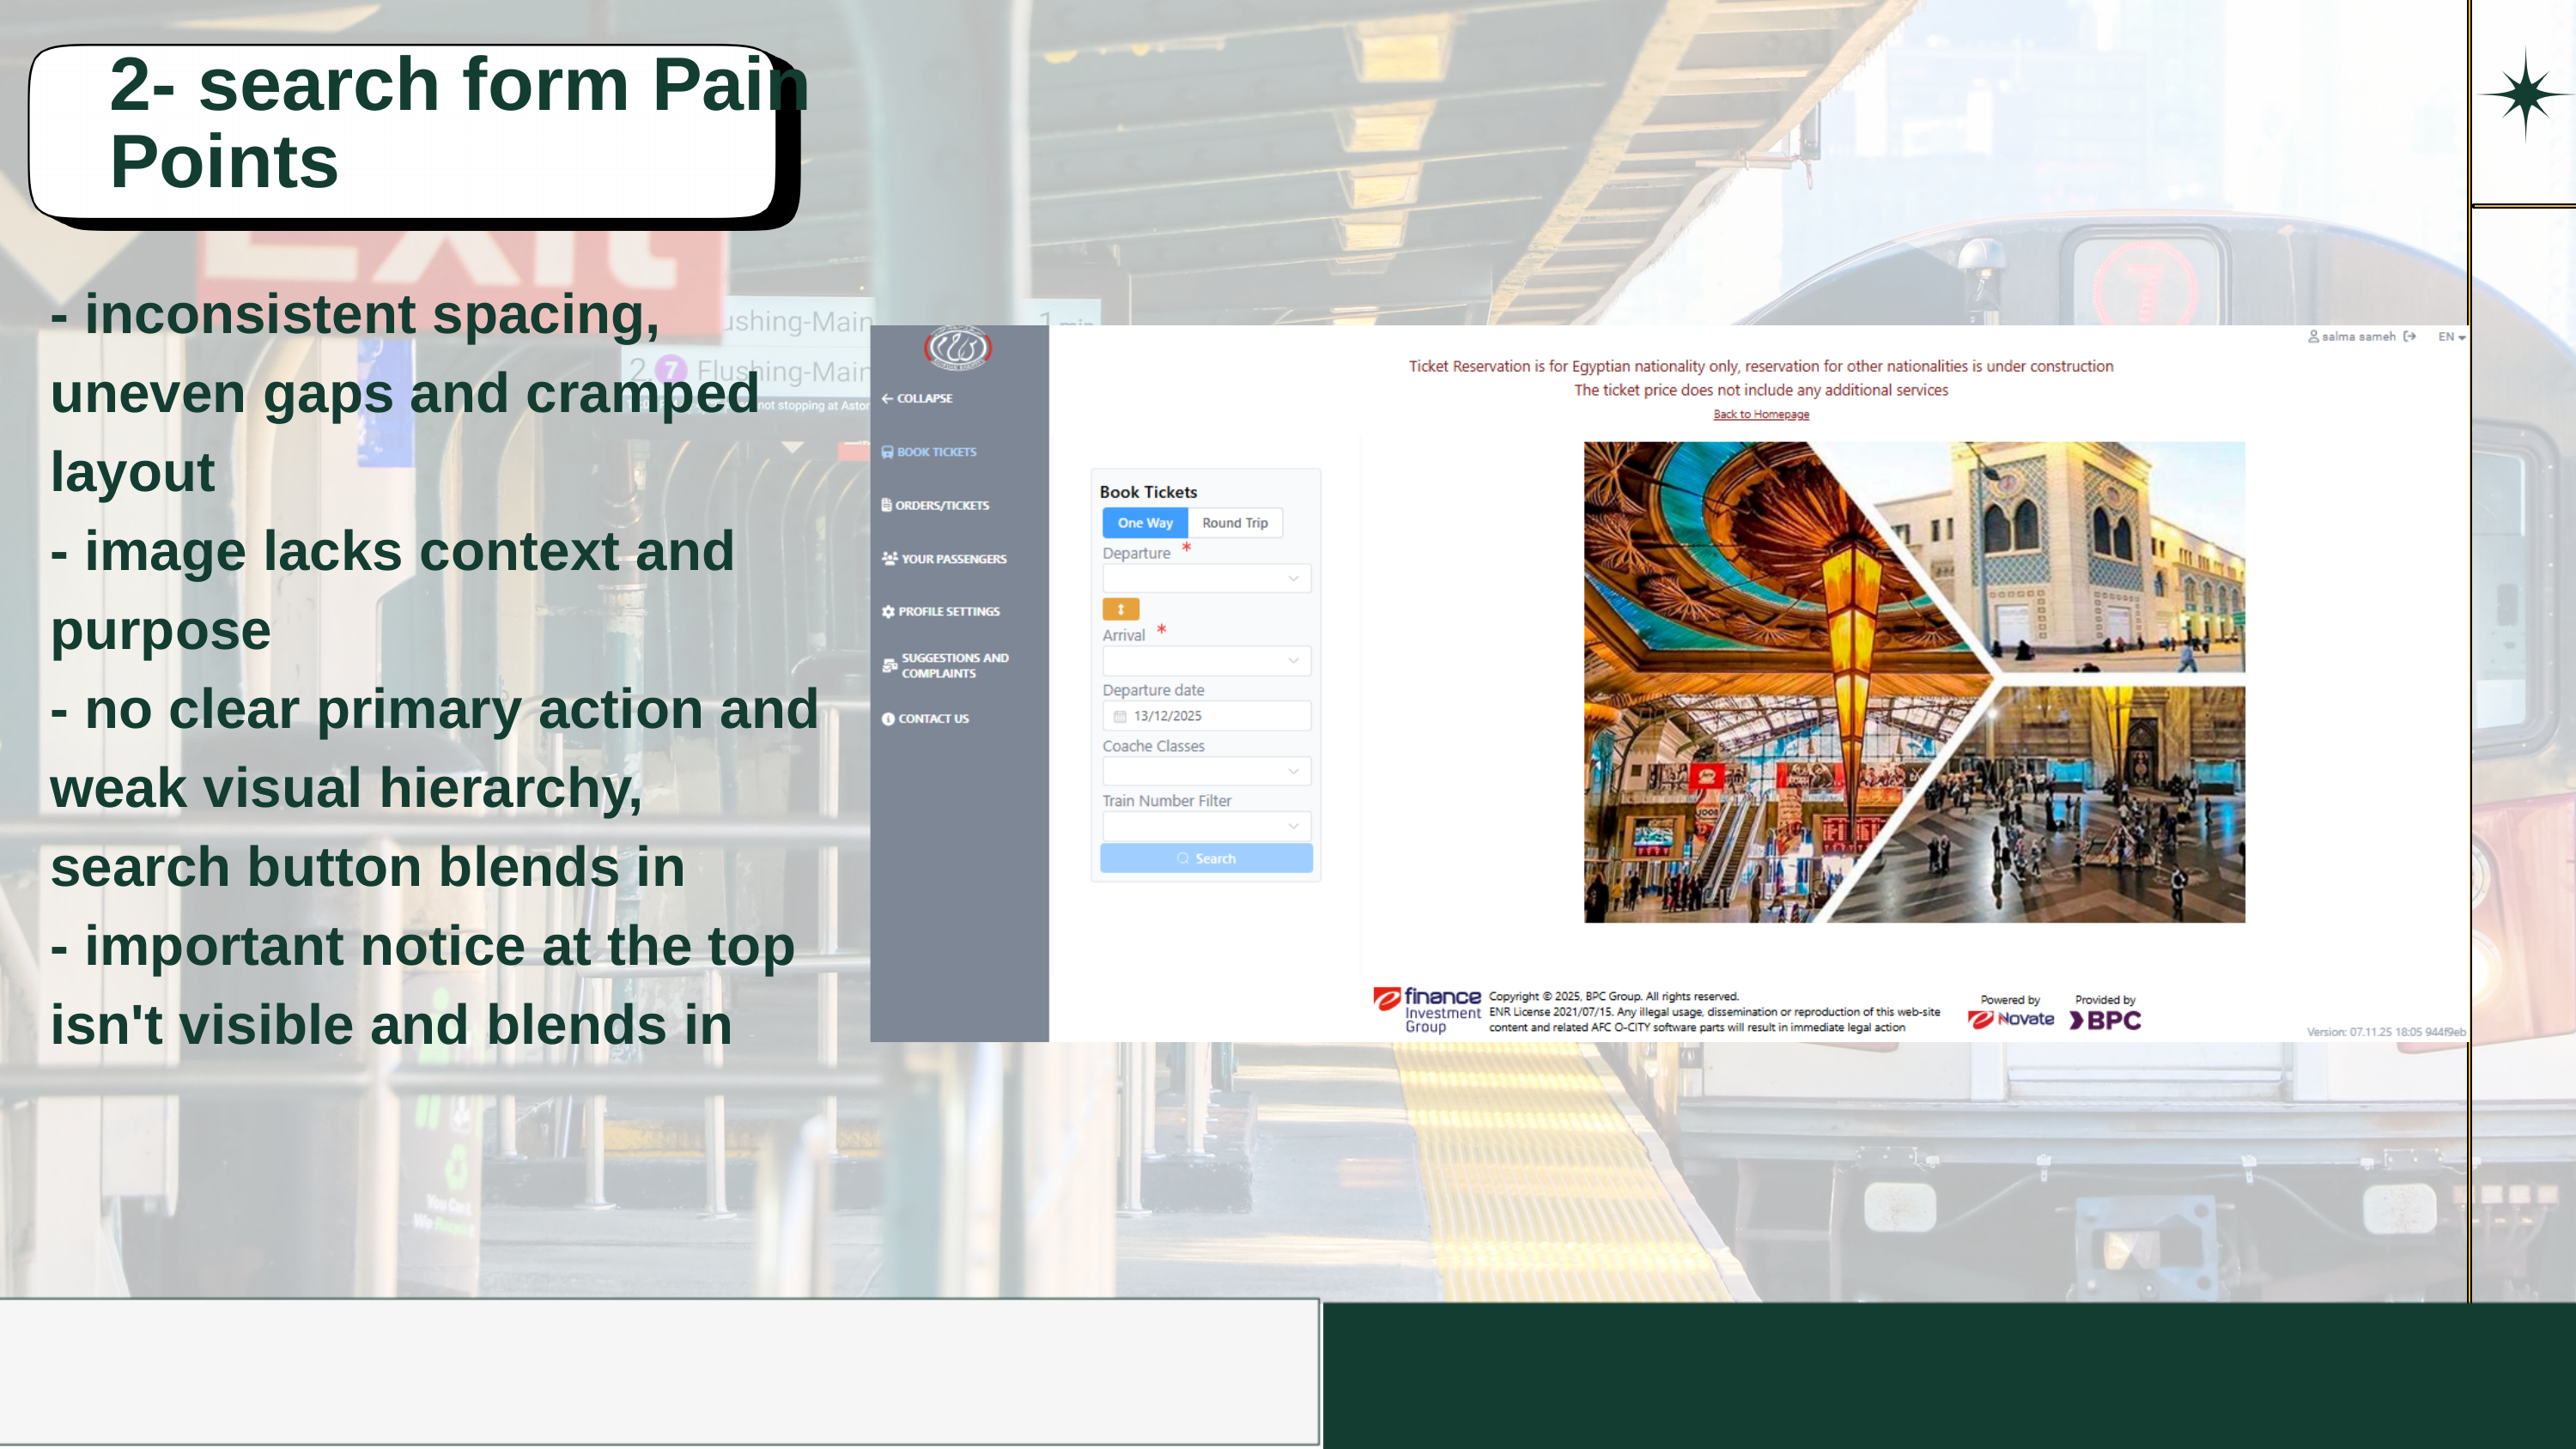

2- search form Pain Points

- inconsistent spacing, uneven gaps and cramped layout
- image lacks context and purpose
- no clear primary action and weak visual hierarchy, search button blends in
- important notice at the top isn't visible and blends in